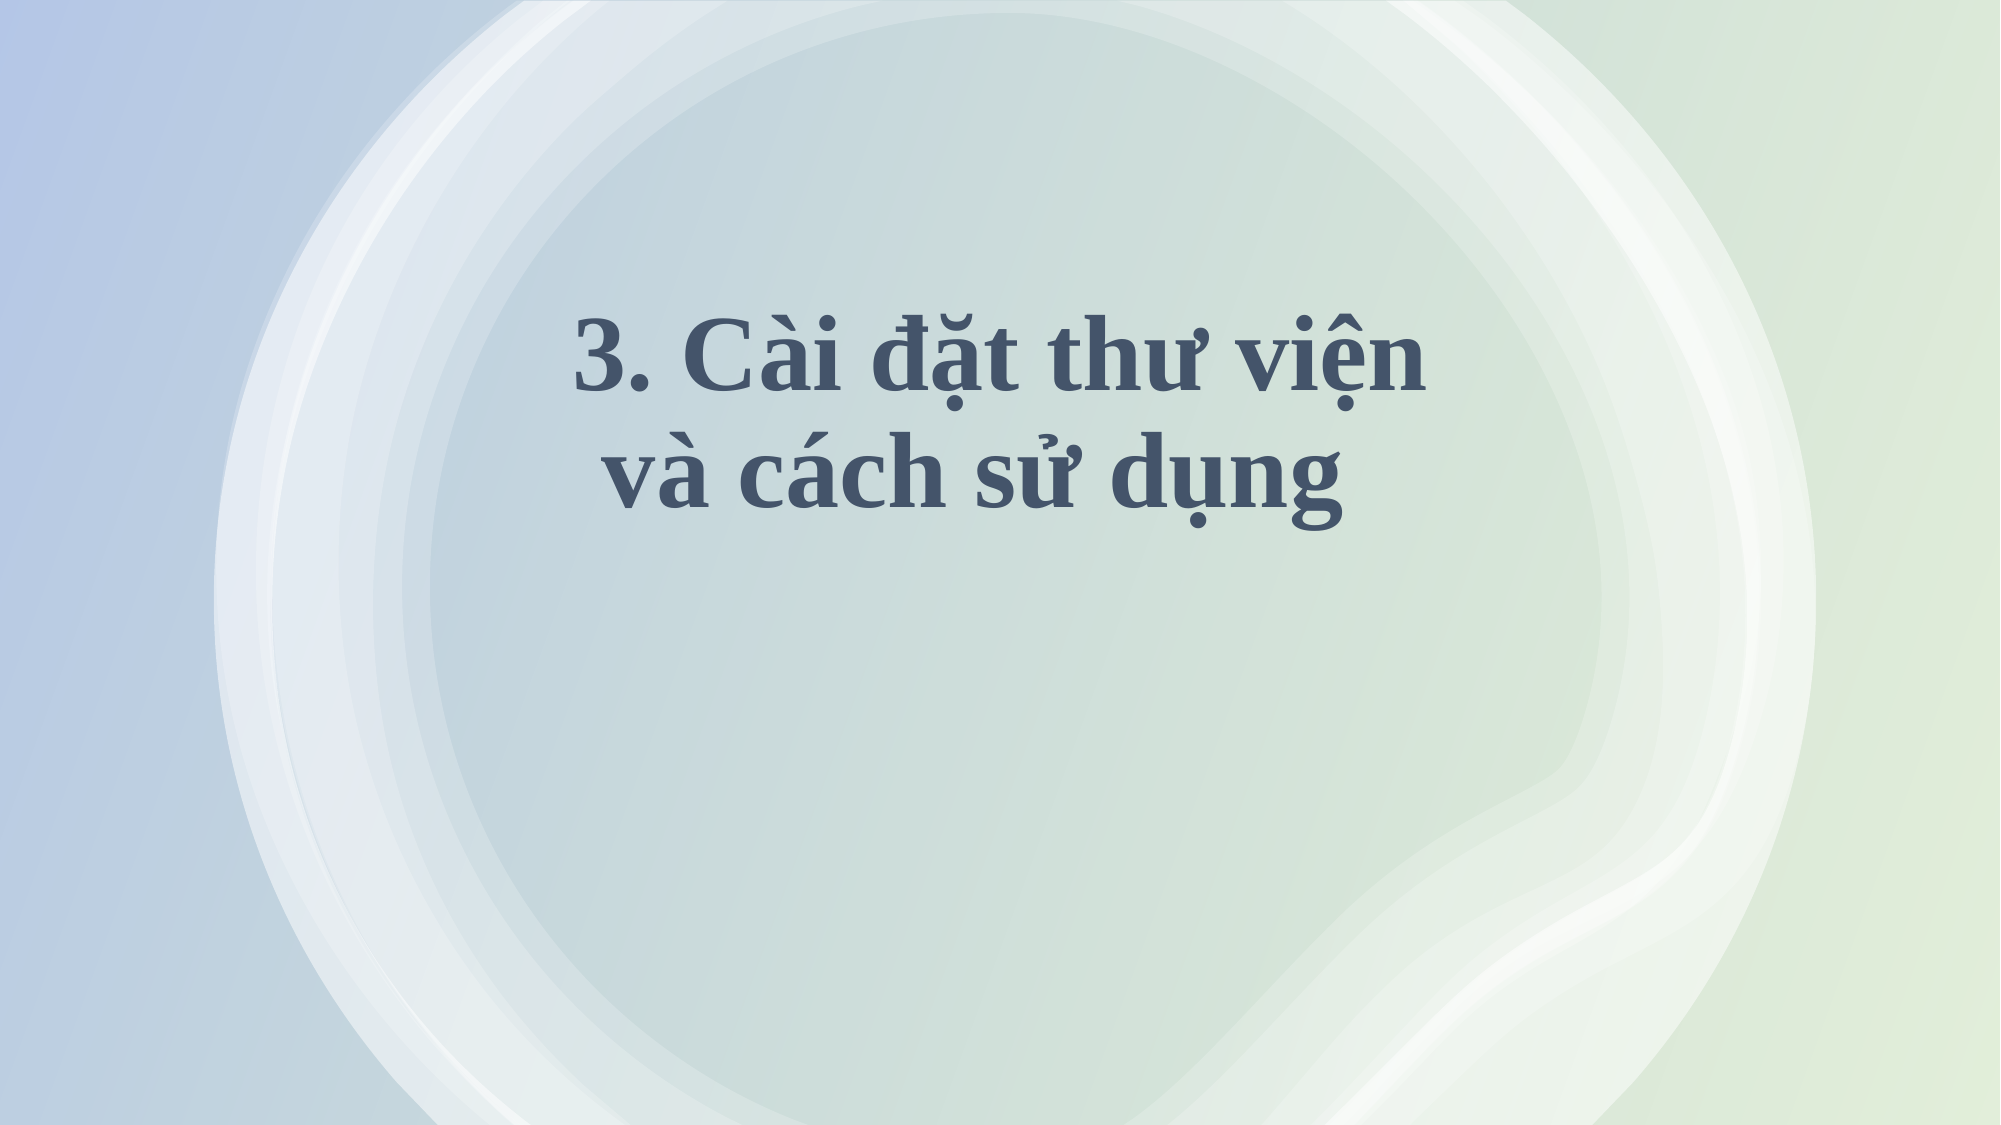

# 3. Cài đặt thư viện và cách sử dụng